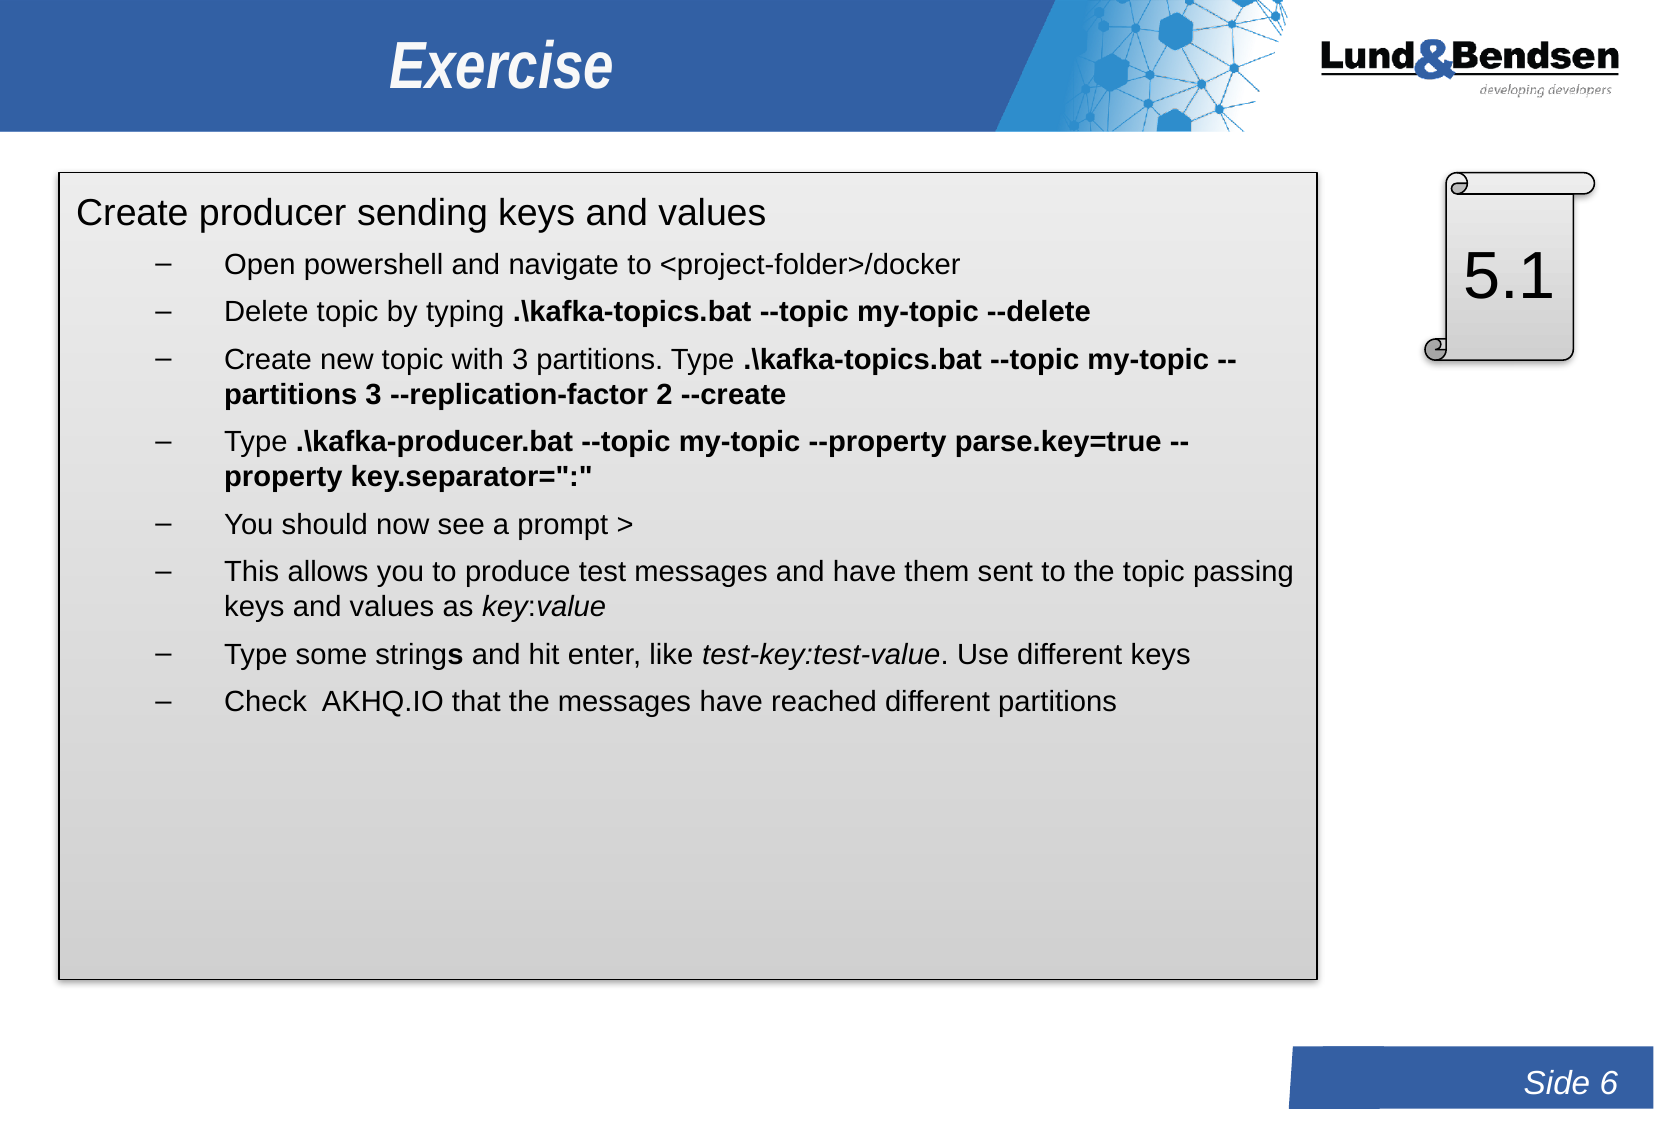

# Exercise
5.1
Create producer sending keys and values
Open powershell and navigate to <project-folder>/docker
Delete topic by typing .\kafka-topics.bat --topic my-topic --delete
Create new topic with 3 partitions. Type .\kafka-topics.bat --topic my-topic --partitions 3 --replication-factor 2 --create
Type .\kafka-producer.bat --topic my-topic --property parse.key=true --property key.separator=":"
You should now see a prompt >
This allows you to produce test messages and have them sent to the topic passing keys and values as key:value
Type some strings and hit enter, like test-key:test-value. Use different keys
Check  AKHQ.IO that the messages have reached different partitions